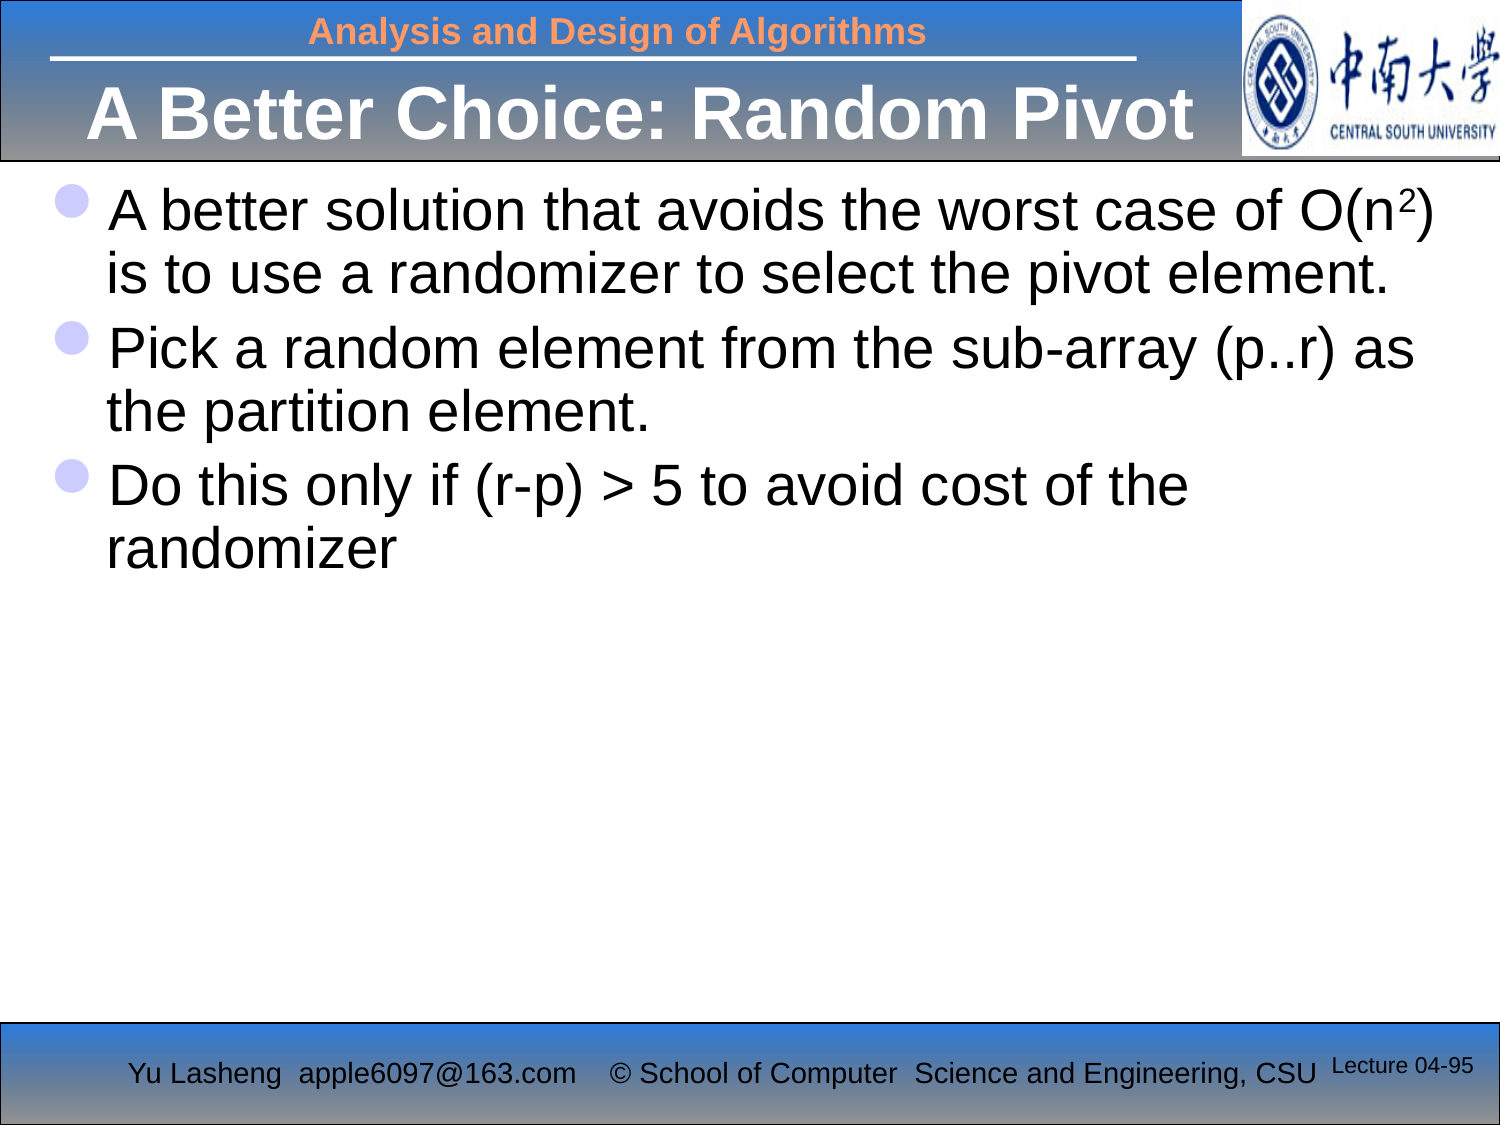

# A Better Choice: Random Pivot
A better solution that avoids the worst case of O(n2) is to use a randomizer to select the pivot element.
Pick a random element from the sub-array (p..r) as the partition element.
Do this only if (r-p) > 5 to avoid cost of the randomizer

Lecture 04-95